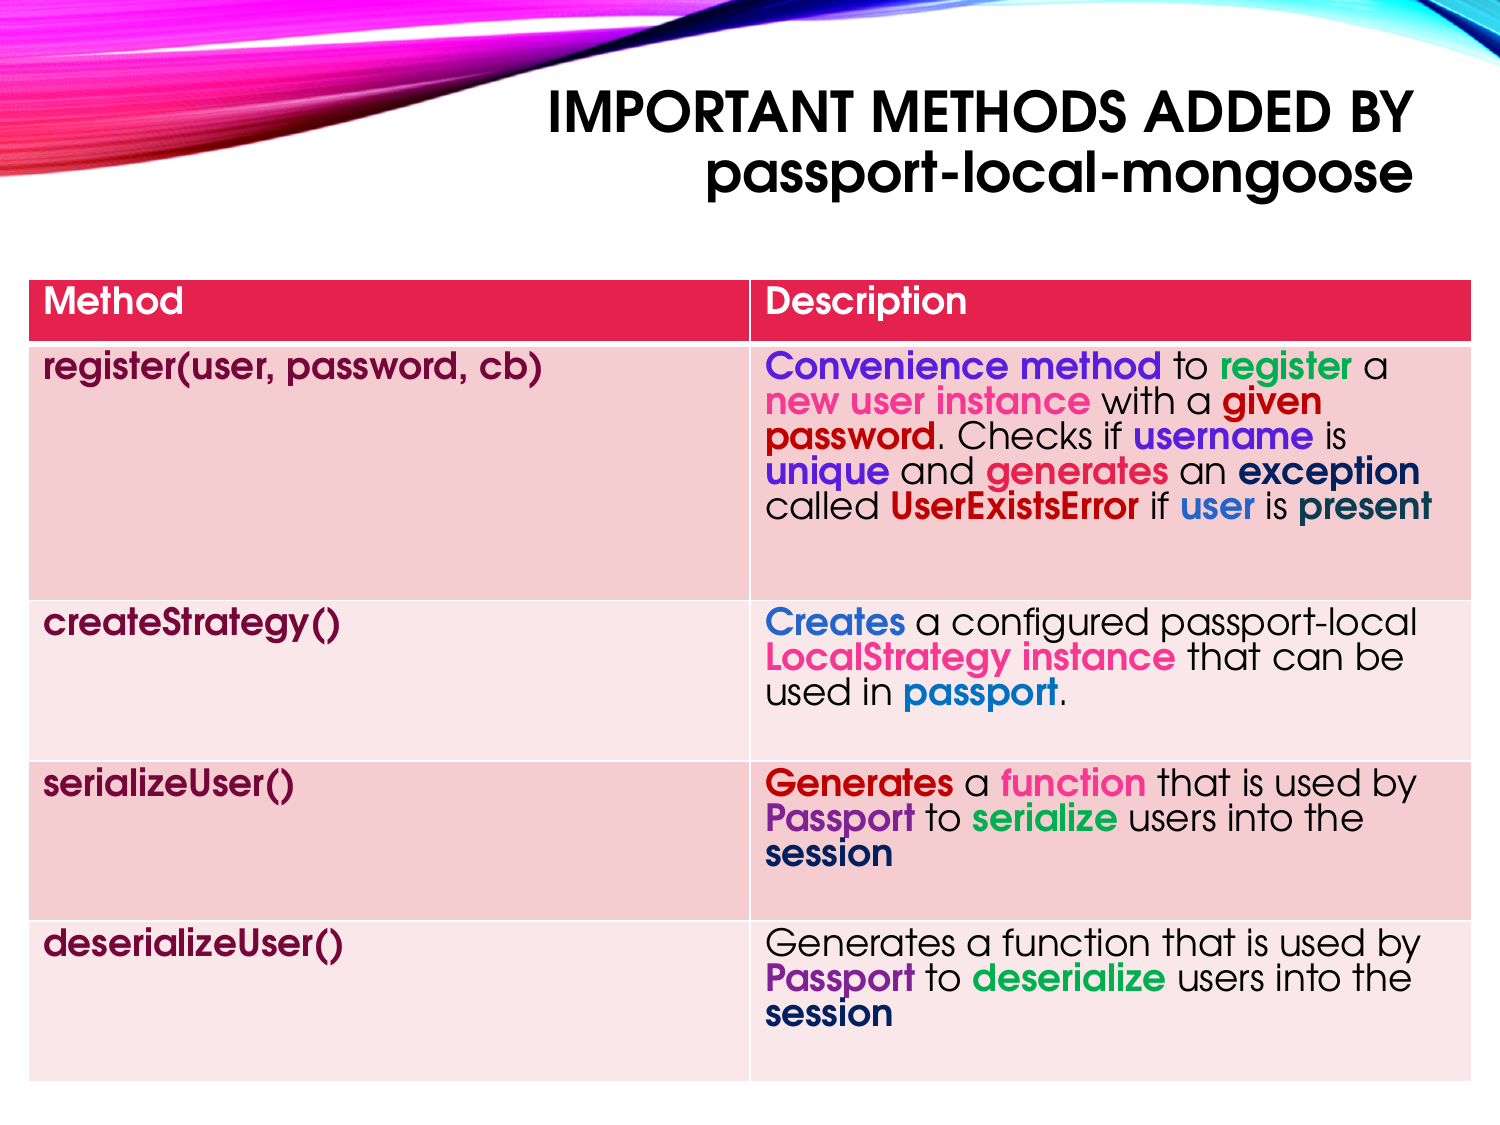

# Important methods added by passport-local-mongoose
| Method | Description |
| --- | --- |
| register(user, password, cb) | Convenience method to register a new user instance with a given password. Checks if username is unique and generates an exception called UserExistsError if user is present |
| createStrategy() | Creates a configured passport-local LocalStrategy instance that can be used in passport. |
| serializeUser() | Generates a function that is used by Passport to serialize users into the session |
| deserializeUser() | Generates a function that is used by Passport to deserialize users into the session |